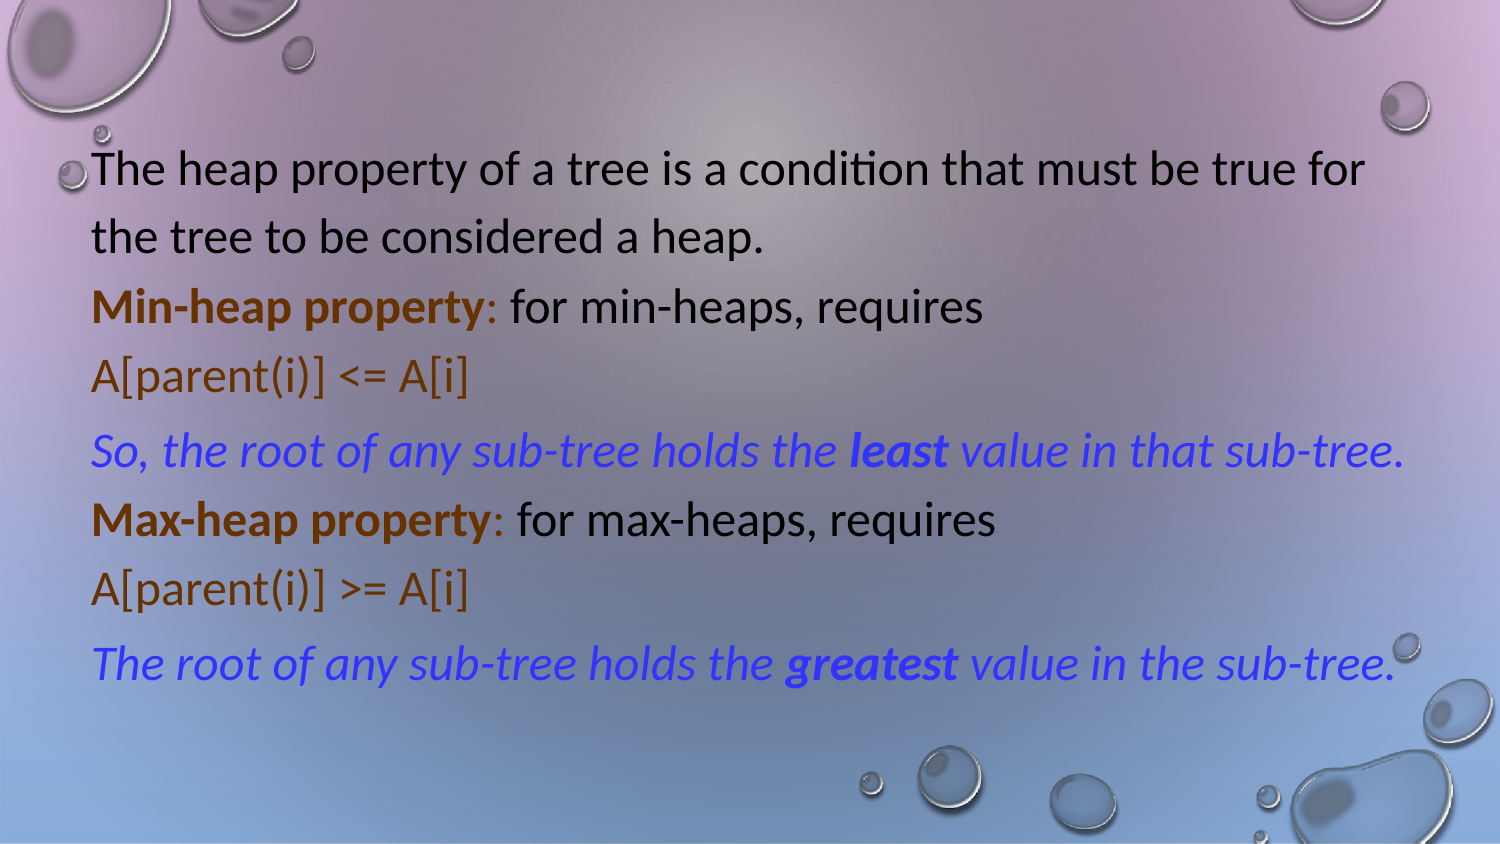

The heap property of a tree is a condition that must be true for  the tree to be considered a heap.
Min-heap property: for min-heaps, requires  A[parent(i)] <= A[i]
So, the root of any sub-tree holds the least value in that sub-tree.
Max-heap property: for max-heaps, requires  A[parent(i)] >= A[i]
The root of any sub-tree holds the greatest value in the sub-tree.